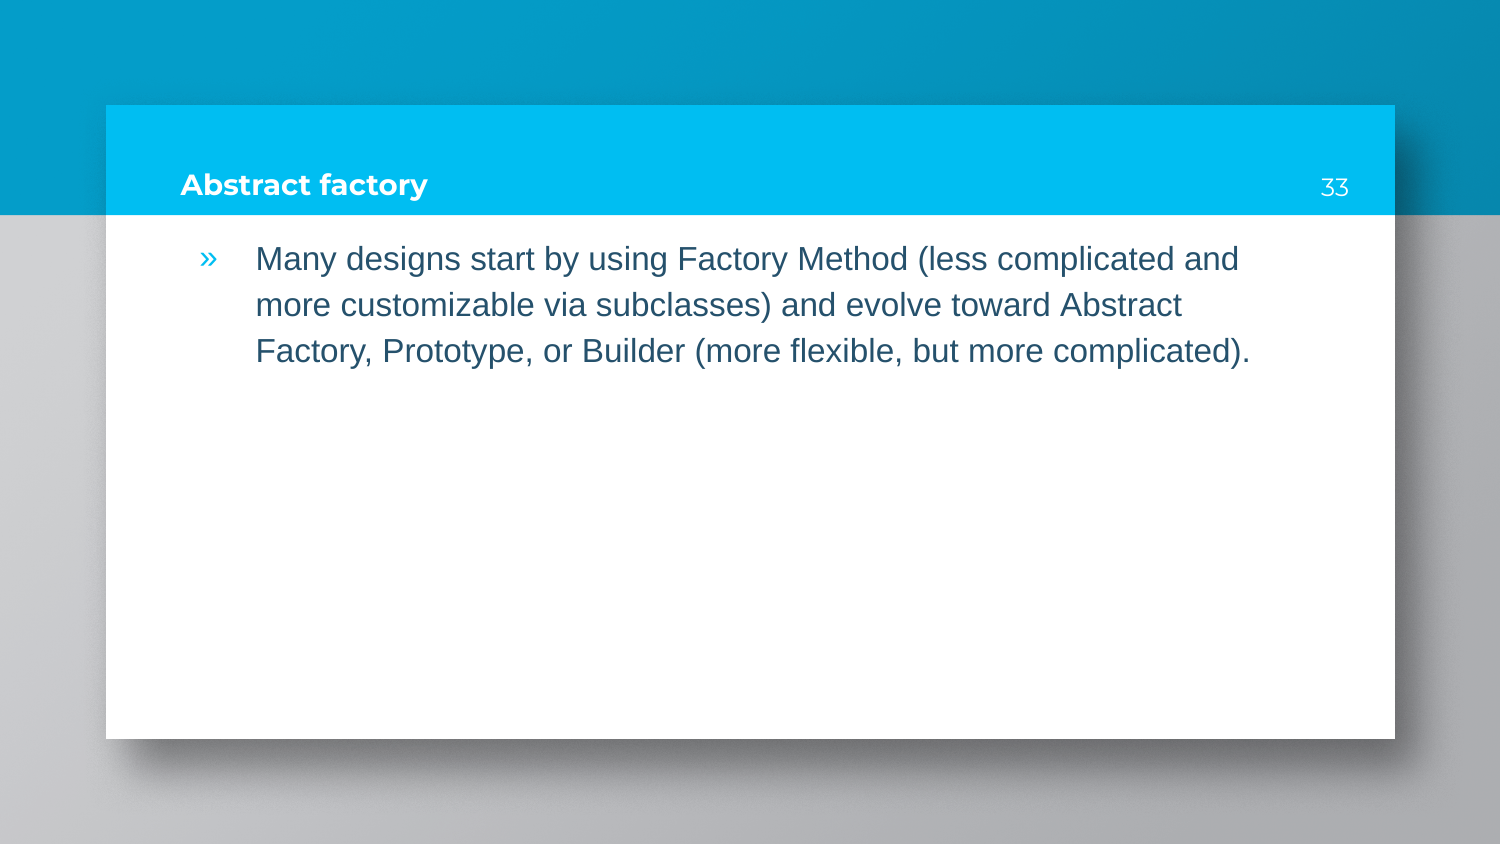

# Abstract factory
33
Many designs start by using Factory Method (less complicated and more customizable via subclasses) and evolve toward Abstract Factory, Prototype, or Builder (more flexible, but more complicated).